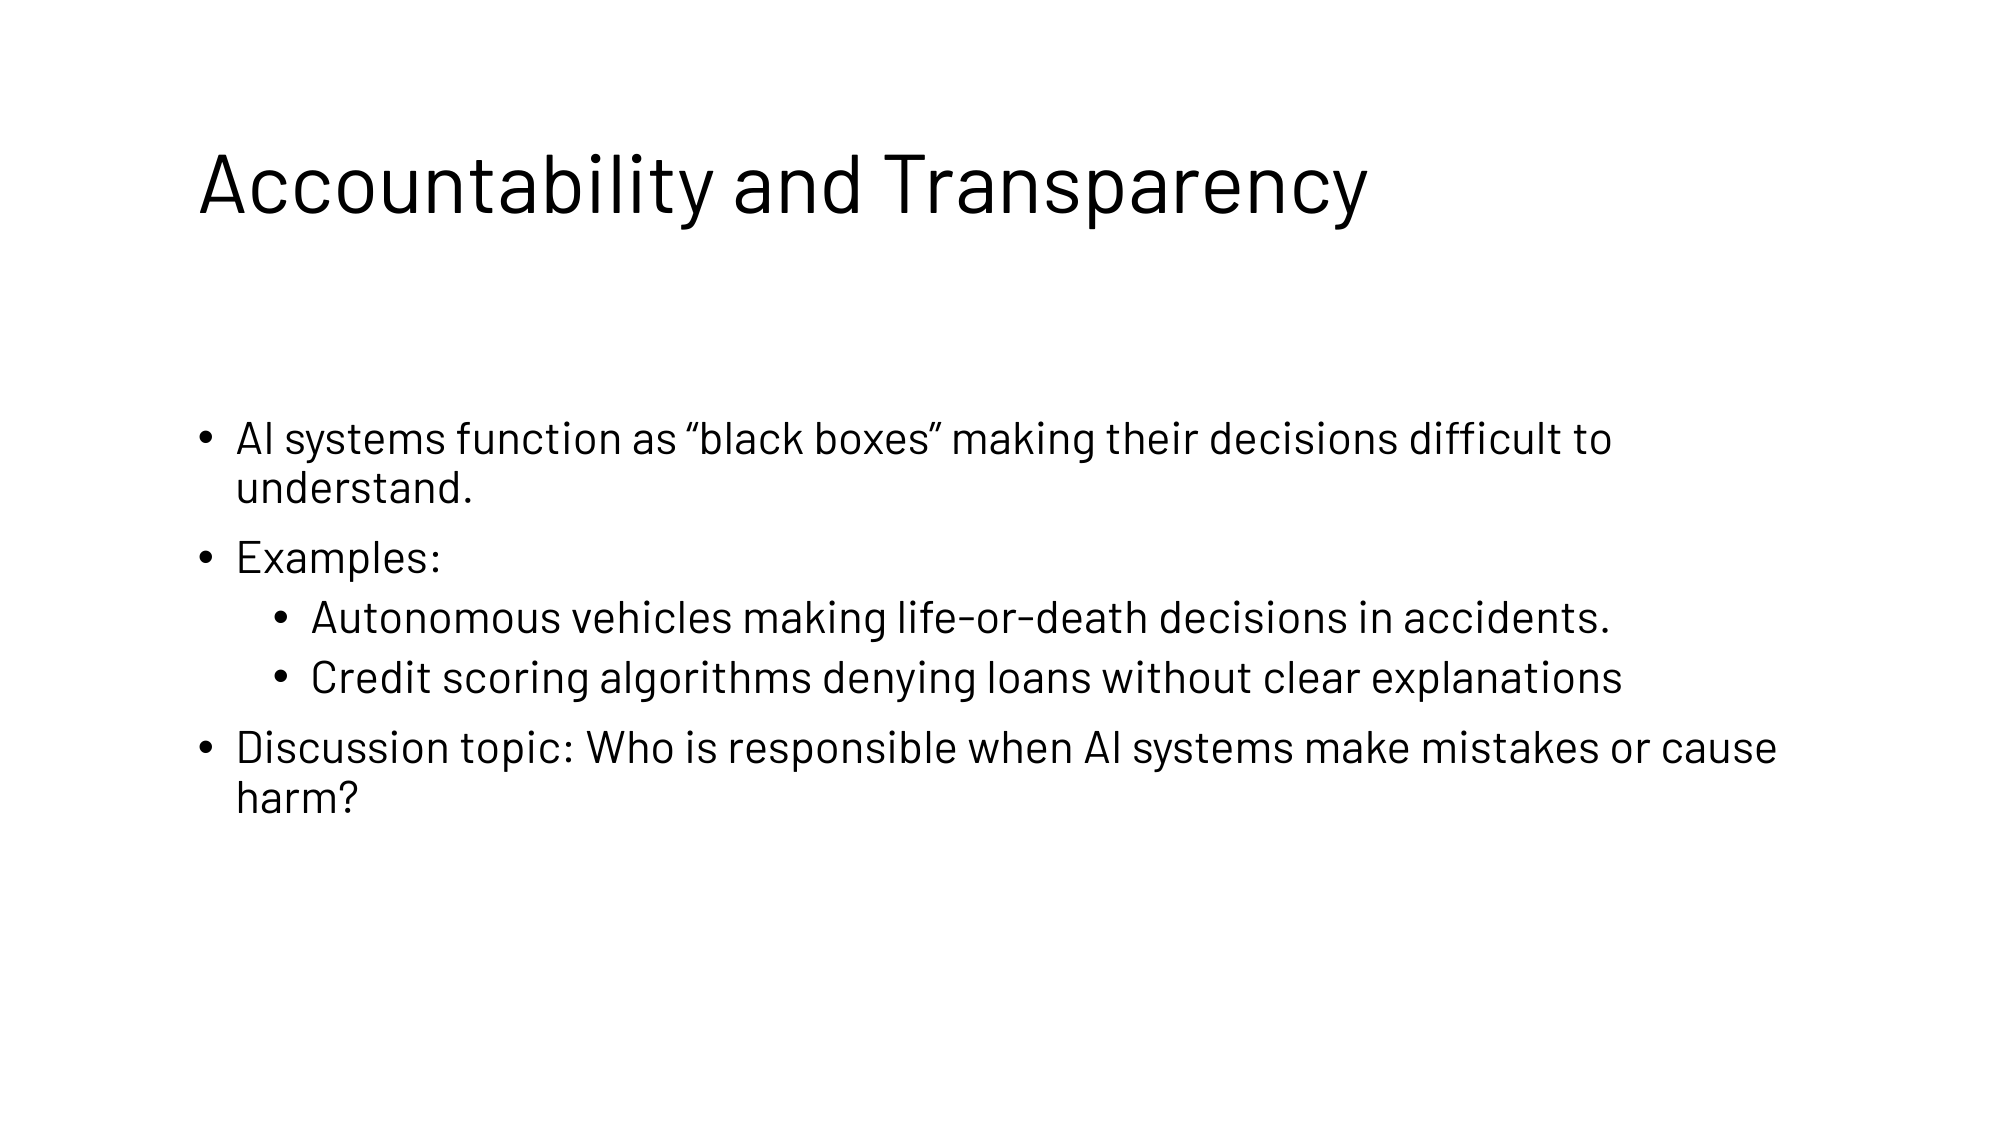

# Accountability and Transparency
AI systems function as “black boxes” making their decisions difficult to understand.
Examples:
Autonomous vehicles making life-or-death decisions in accidents.
Credit scoring algorithms denying loans without clear explanations
Discussion topic: Who is responsible when AI systems make mistakes or cause harm?